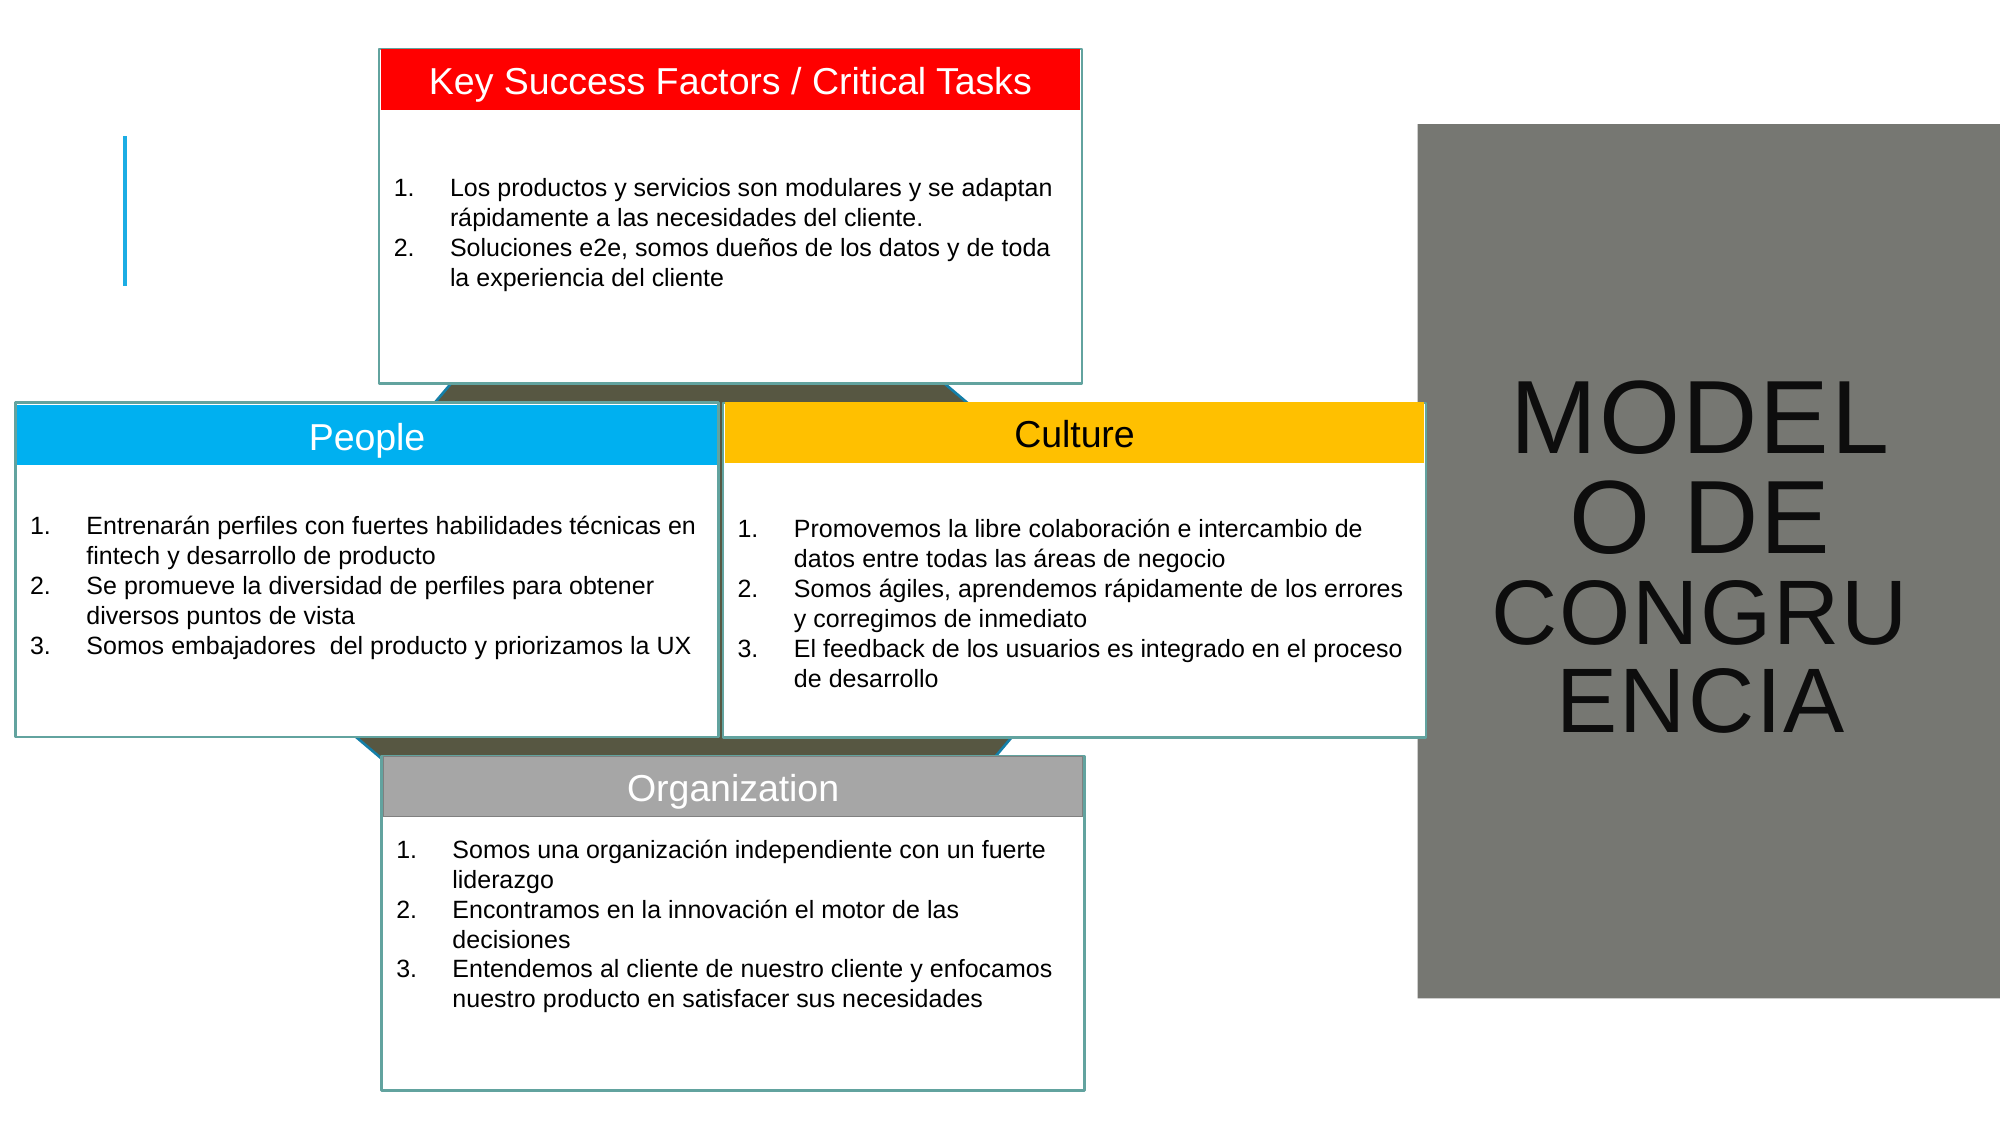

Los productos y servicios son modulares y se adaptan rápidamente a las necesidades del cliente.
Soluciones e2e, somos dueños de los datos y de toda la experiencia del cliente

Key Success Factors / Critical Tasks

# Modelo de Congruencia

Culture

Entrenarán perfiles con fuertes habilidades técnicas en fintech y desarrollo de producto
Se promueve la diversidad de perfiles para obtener diversos puntos de vista
Somos embajadores  del producto y priorizamos la UX

Promovemos la libre colaboración e intercambio de datos entre todas las áreas de negocio
Somos ágiles, aprendemos rápidamente de los errores y corregimos de inmediato
El feedback de los usuarios es integrado en el proceso de desarrollo

People
Somos una organización independiente con un fuerte liderazgo
Encontramos en la innovación el motor de las decisiones
Entendemos al cliente de nuestro cliente y enfocamos nuestro producto en satisfacer sus necesidades
Organization